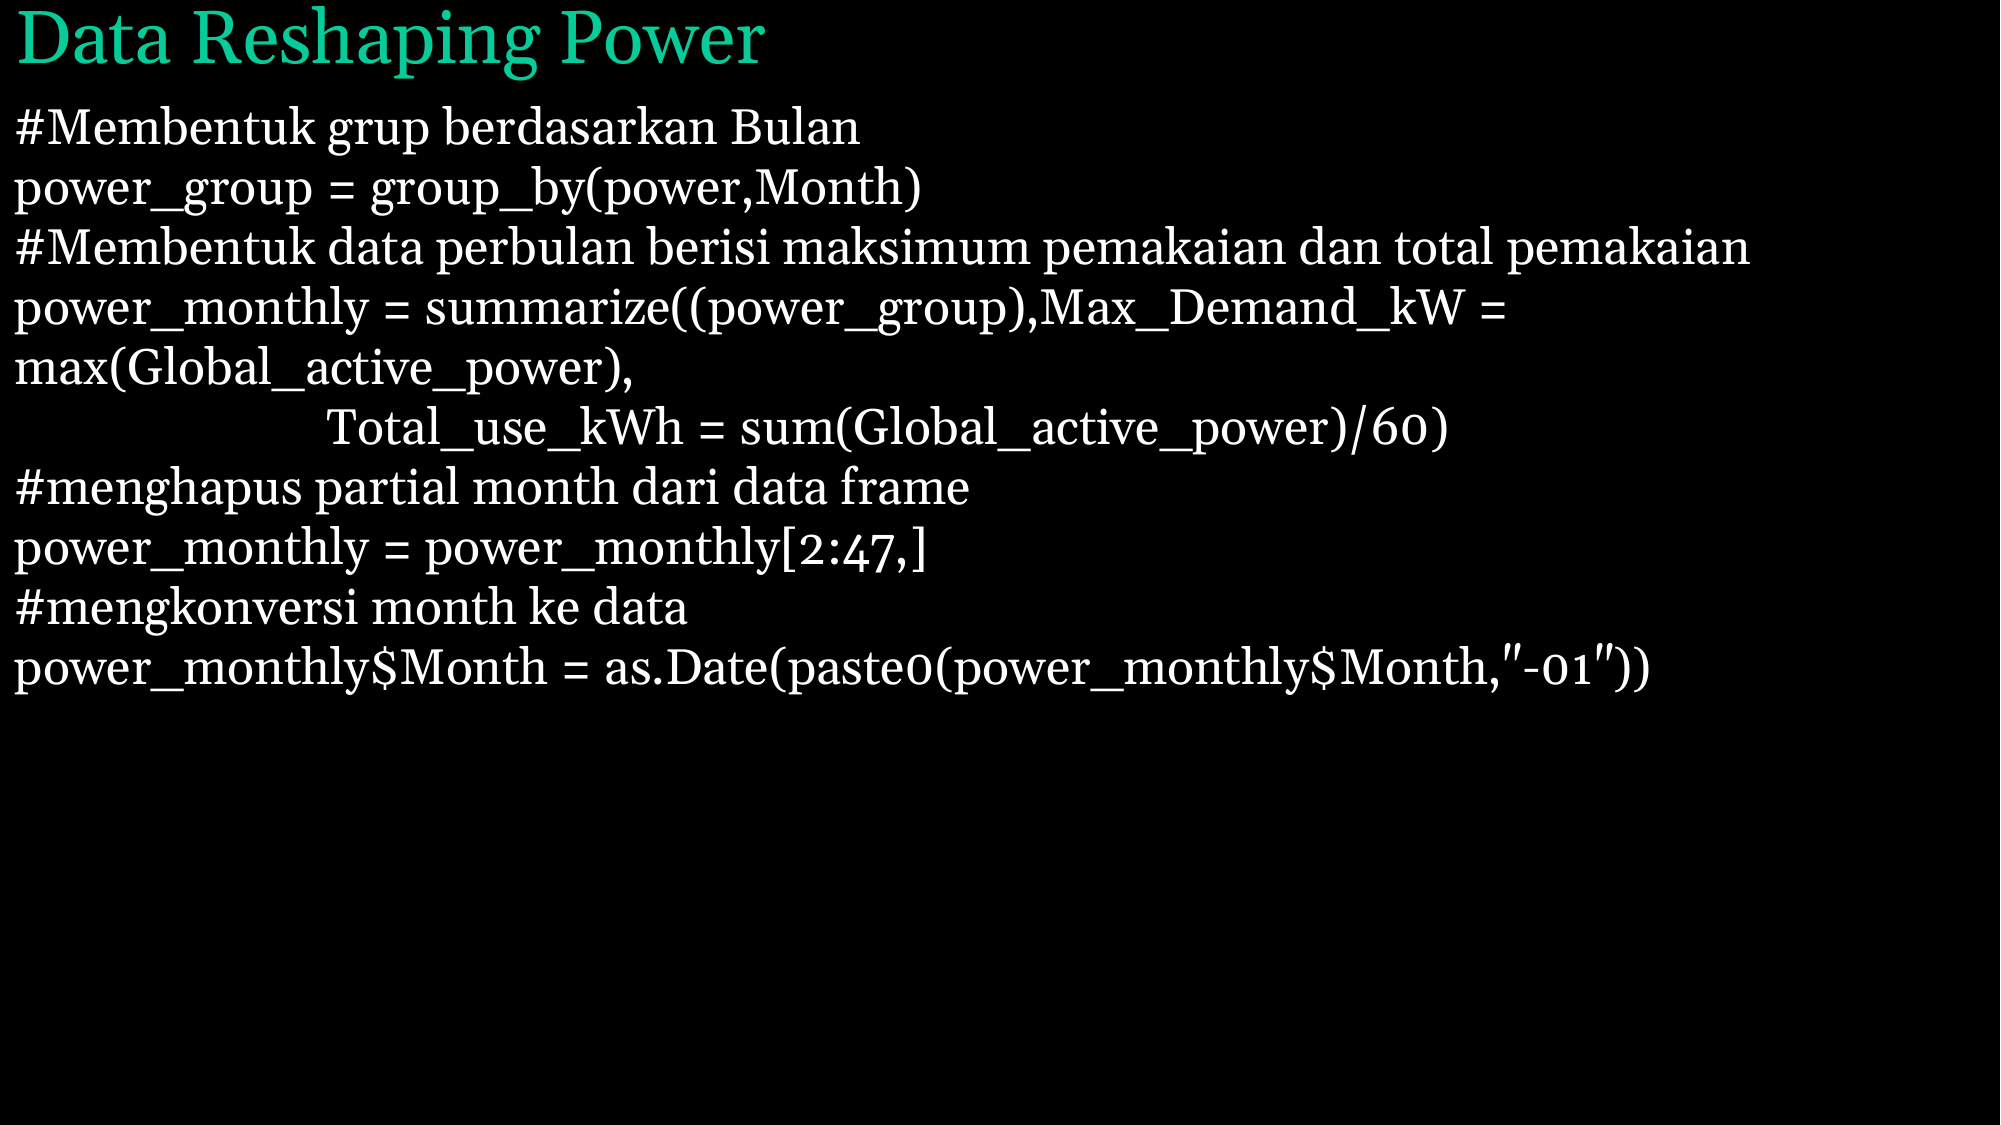

# Data Reshaping Power
#Membentuk grup berdasarkan Bulan
power_group = group_by(power,Month)
#Membentuk data perbulan berisi maksimum pemakaian dan total pemakaian
power_monthly = summarize((power_group),Max_Demand_kW = max(Global_active_power),
                          Total_use_kWh = sum(Global_active_power)/60)
#menghapus partial month dari data frame
power_monthly = power_monthly[2:47,]
#mengkonversi month ke data
power_monthly$Month = as.Date(paste0(power_monthly$Month,"-01"))